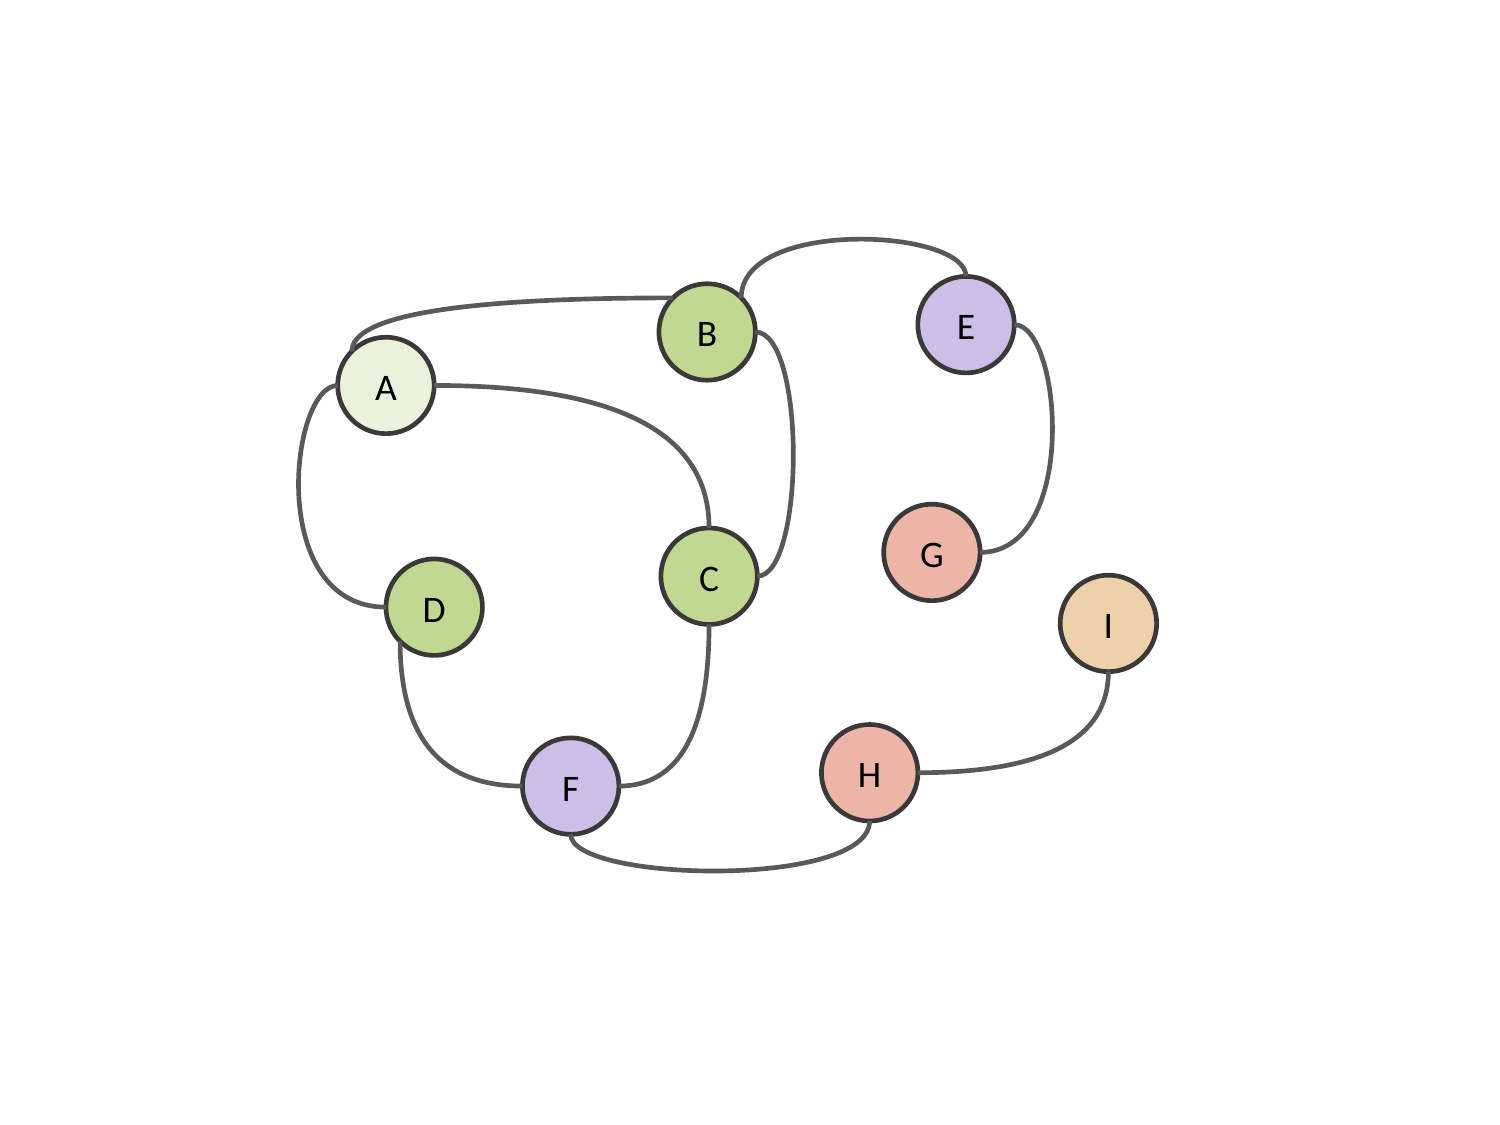

E
B
A
G
C
D
I
H
F